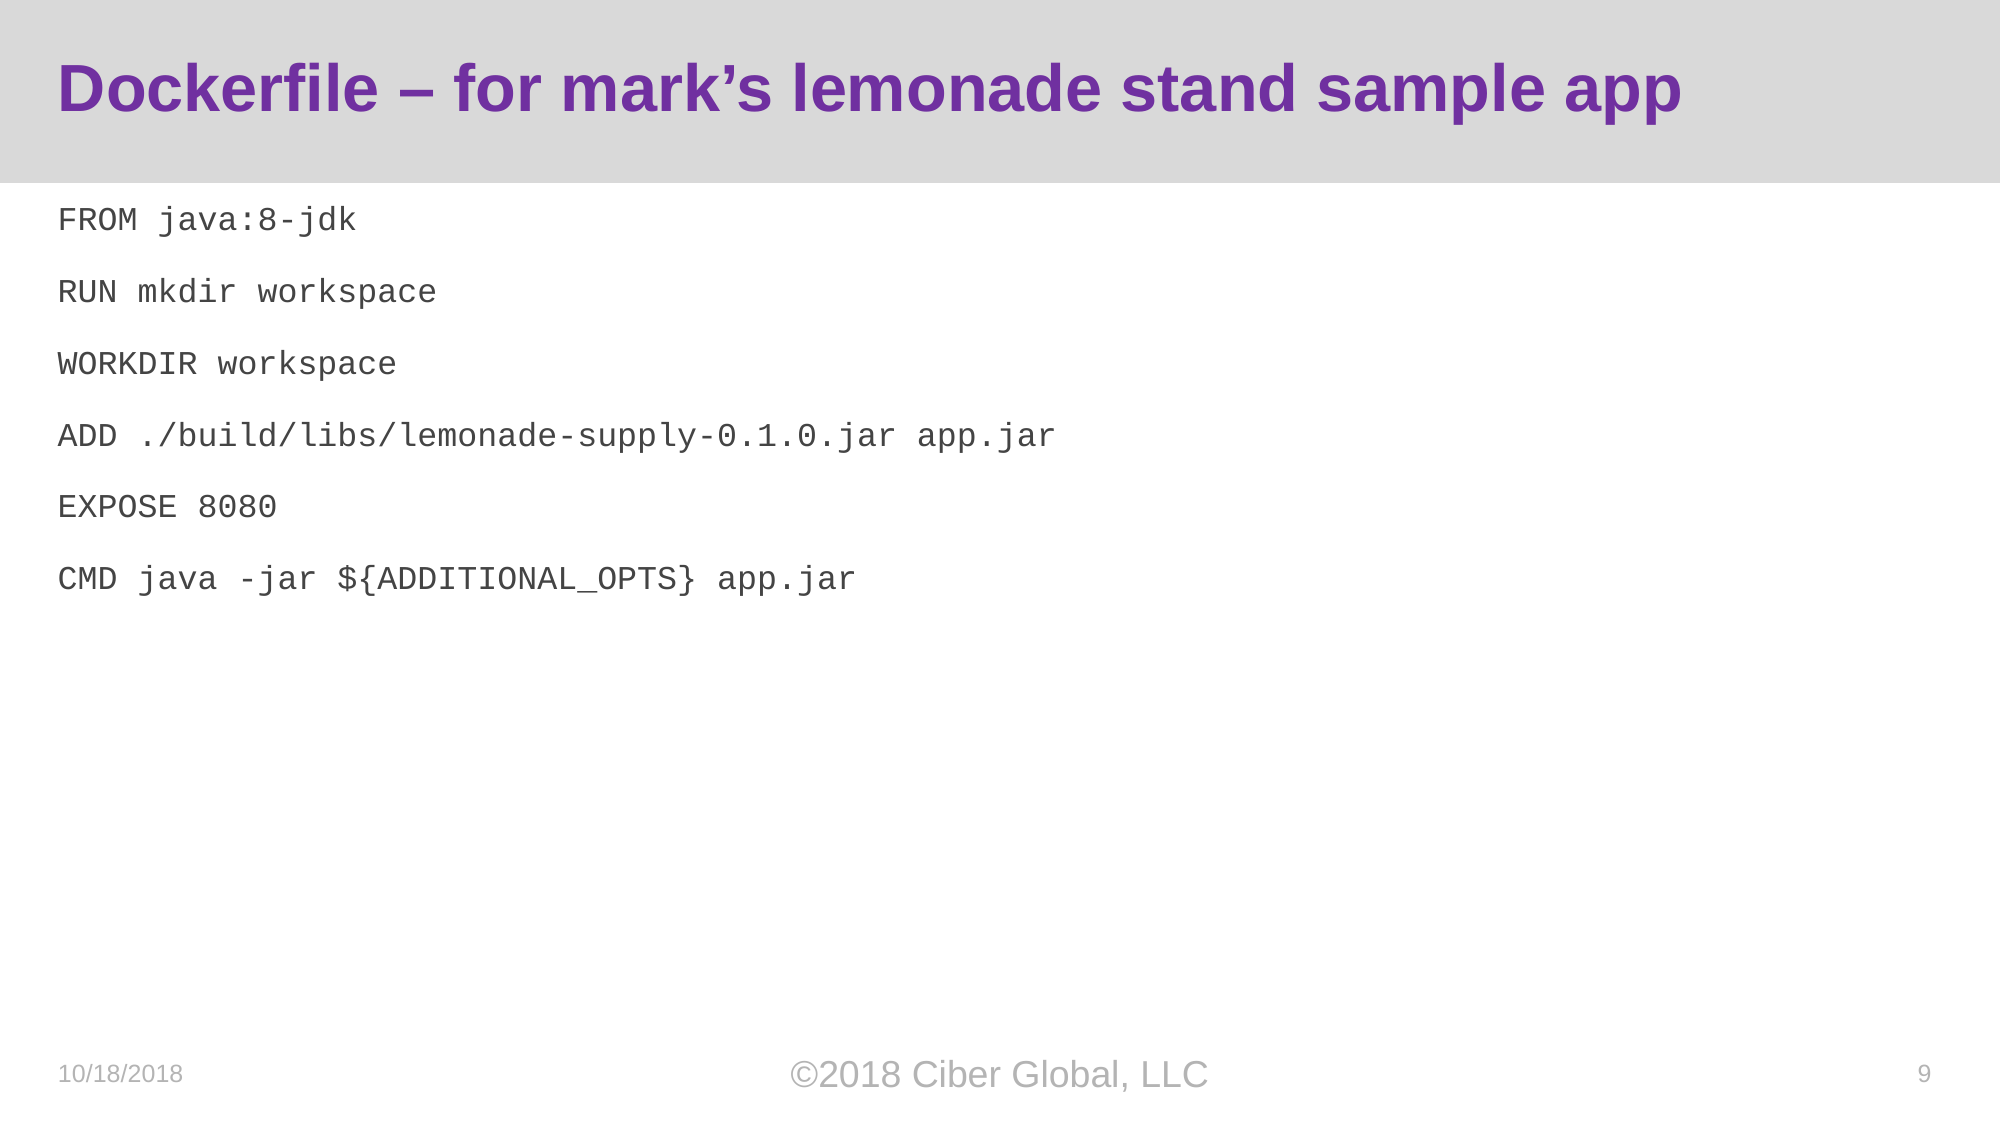

# Dockerfile – for mark’s lemonade stand sample app
FROM java:8-jdk

RUN mkdir workspace

WORKDIR workspace

ADD ./build/libs/lemonade-supply-0.1.0.jar app.jar

EXPOSE 8080

CMD java -jar ${ADDITIONAL_OPTS} app.jar

10/18/2018
©2018 Ciber Global, LLC
9